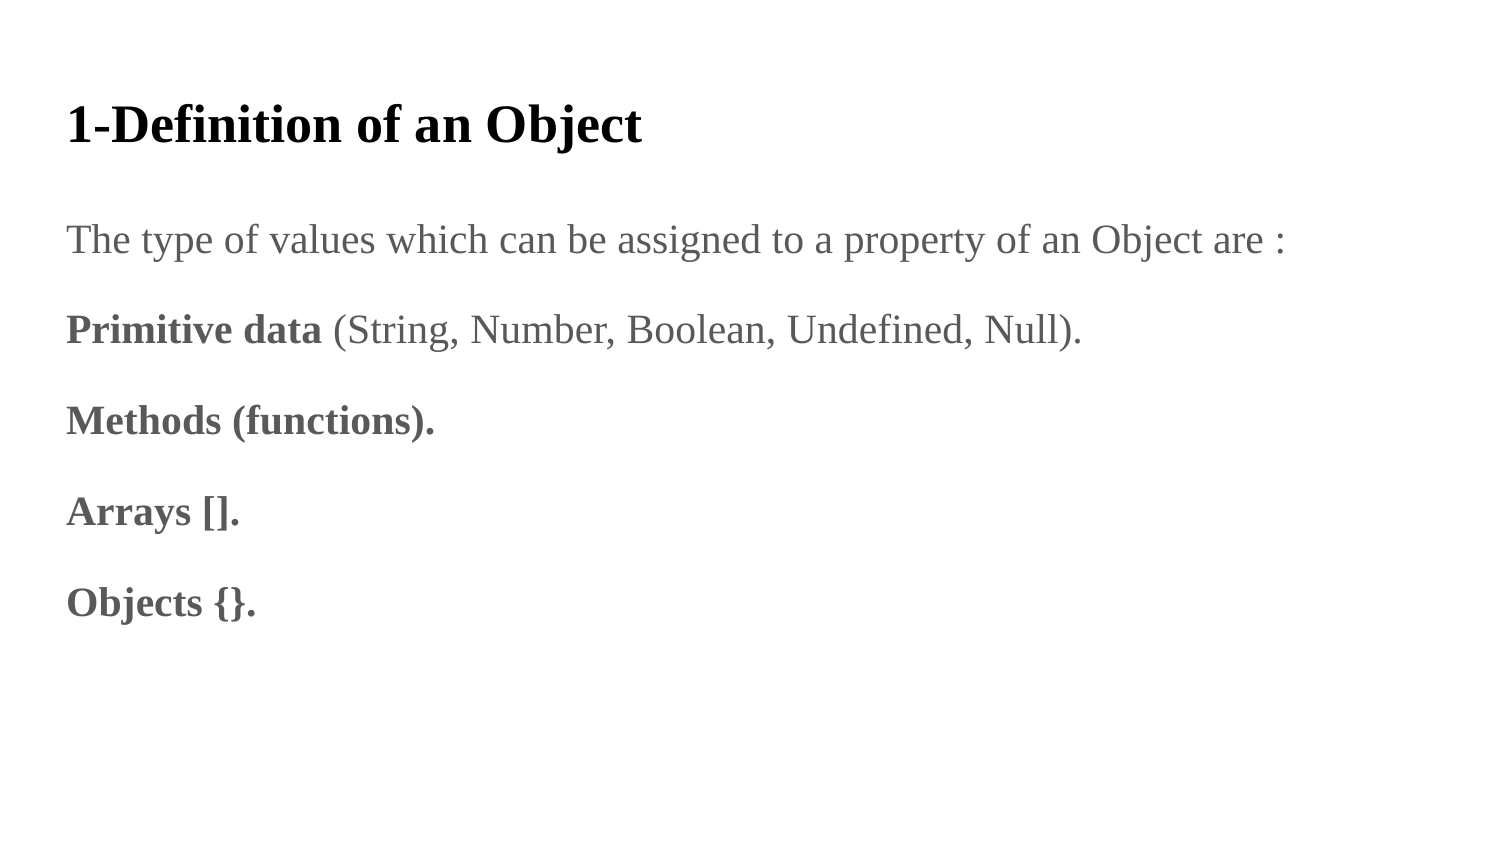

# 1-Definition of an Object
The type of values which can be assigned to a property of an Object are :
Primitive data (String, Number, Boolean, Undefined, Null).
Methods (functions).
Arrays [].
Objects {}.